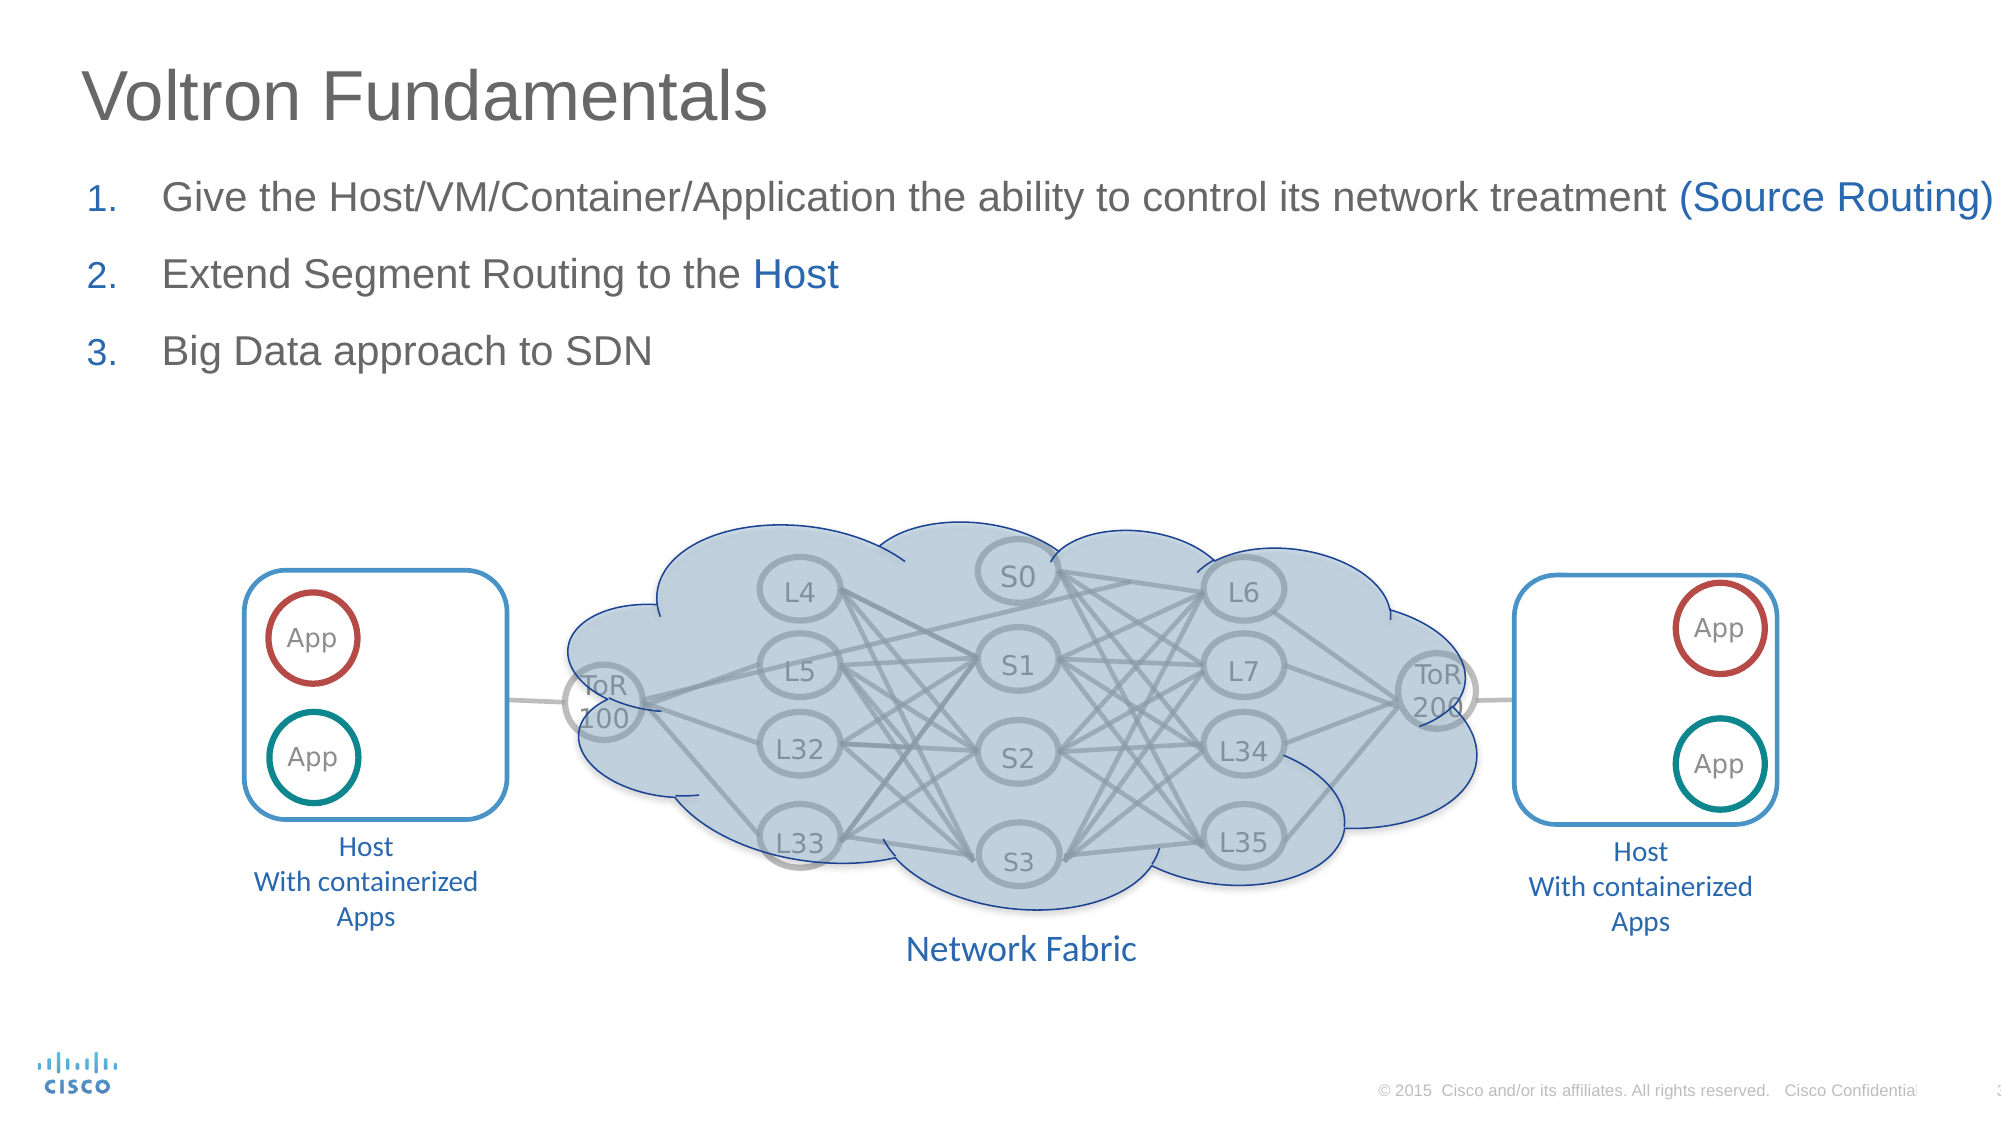

# Voltron Fundamentals
Give the Host/VM/Container/Application the ability to control its network treatment (Source Routing)
Extend Segment Routing to the Host
Big Data approach to SDN

S0

L4

L6

App

App

S1

L5

L7
ToR
200

ToR100

App

L32

L34

App

S2

L33

L35
Host
With containerized Apps

S3
Host
With containerized Apps
Network Fabric